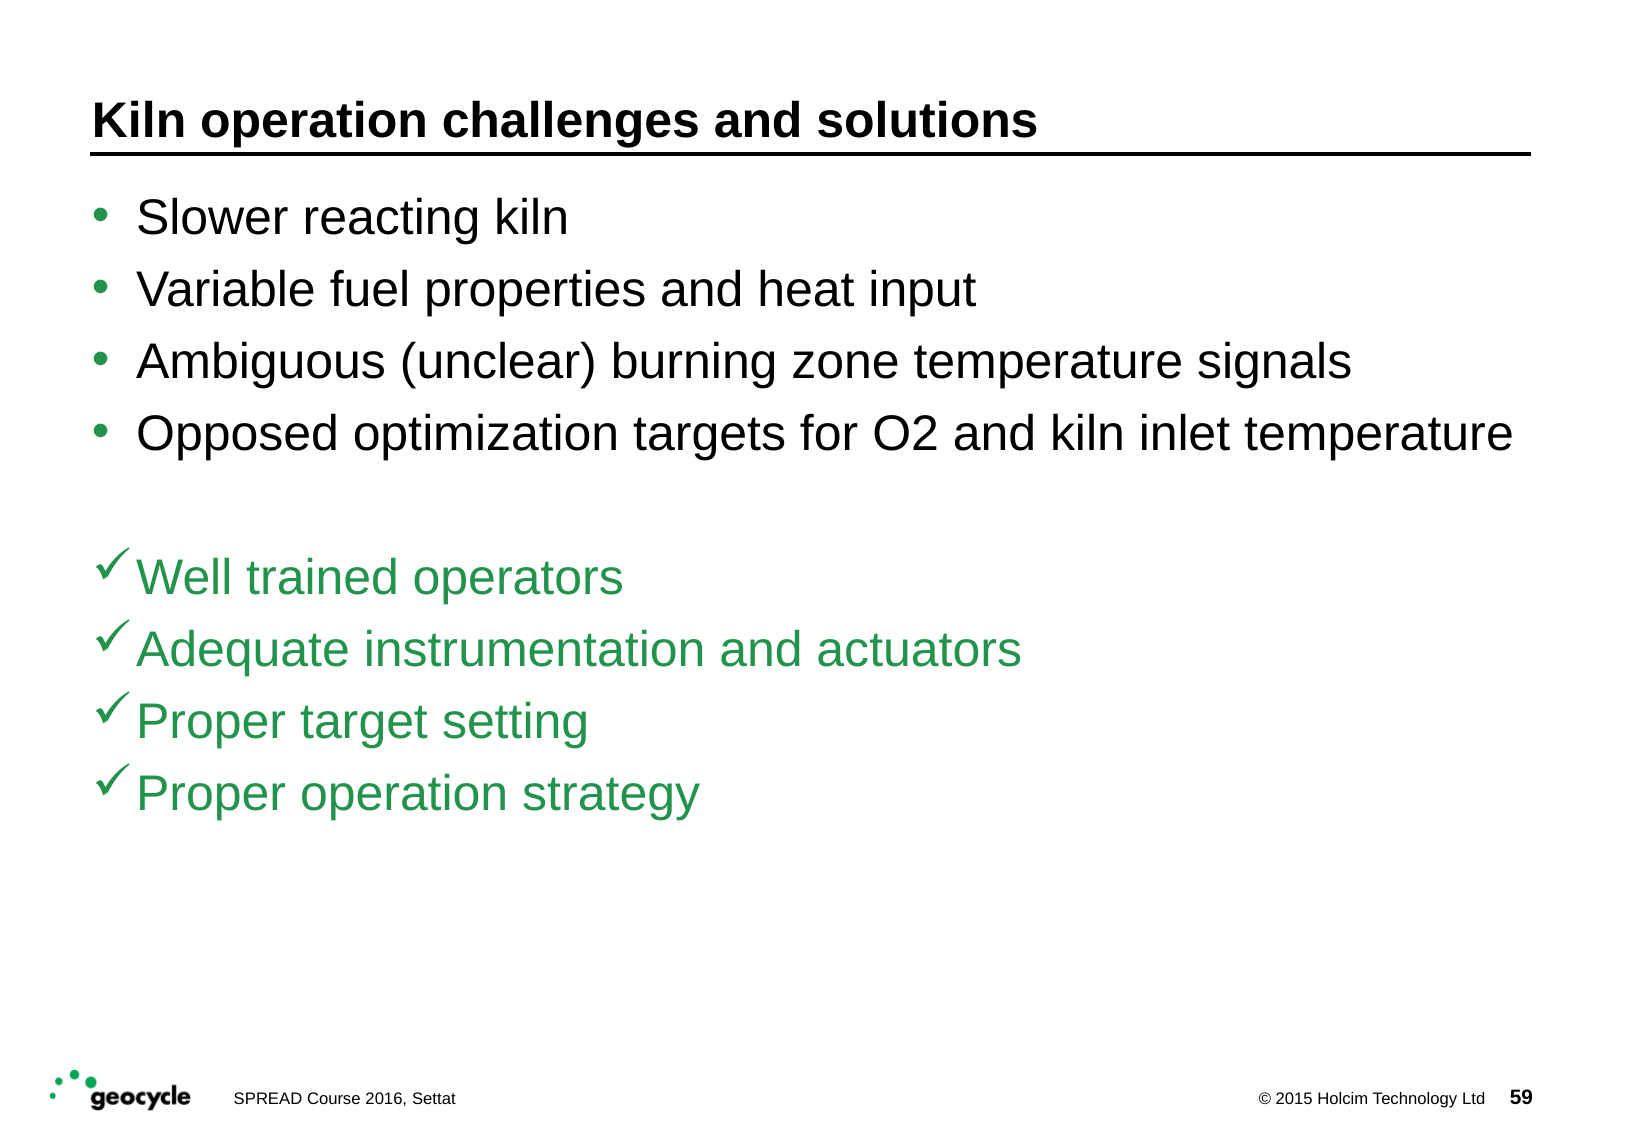

# Kiln operation challenges and solutions
Slower reacting kiln
Variable fuel properties and heat input
Ambiguous (unclear) burning zone temperature signals
Opposed optimization targets for O2 and kiln inlet temperature

Well trained operators
Adequate instrumentation and actuators
Proper target setting
Proper operation strategy

59
SPREAD Course 2016, Settat